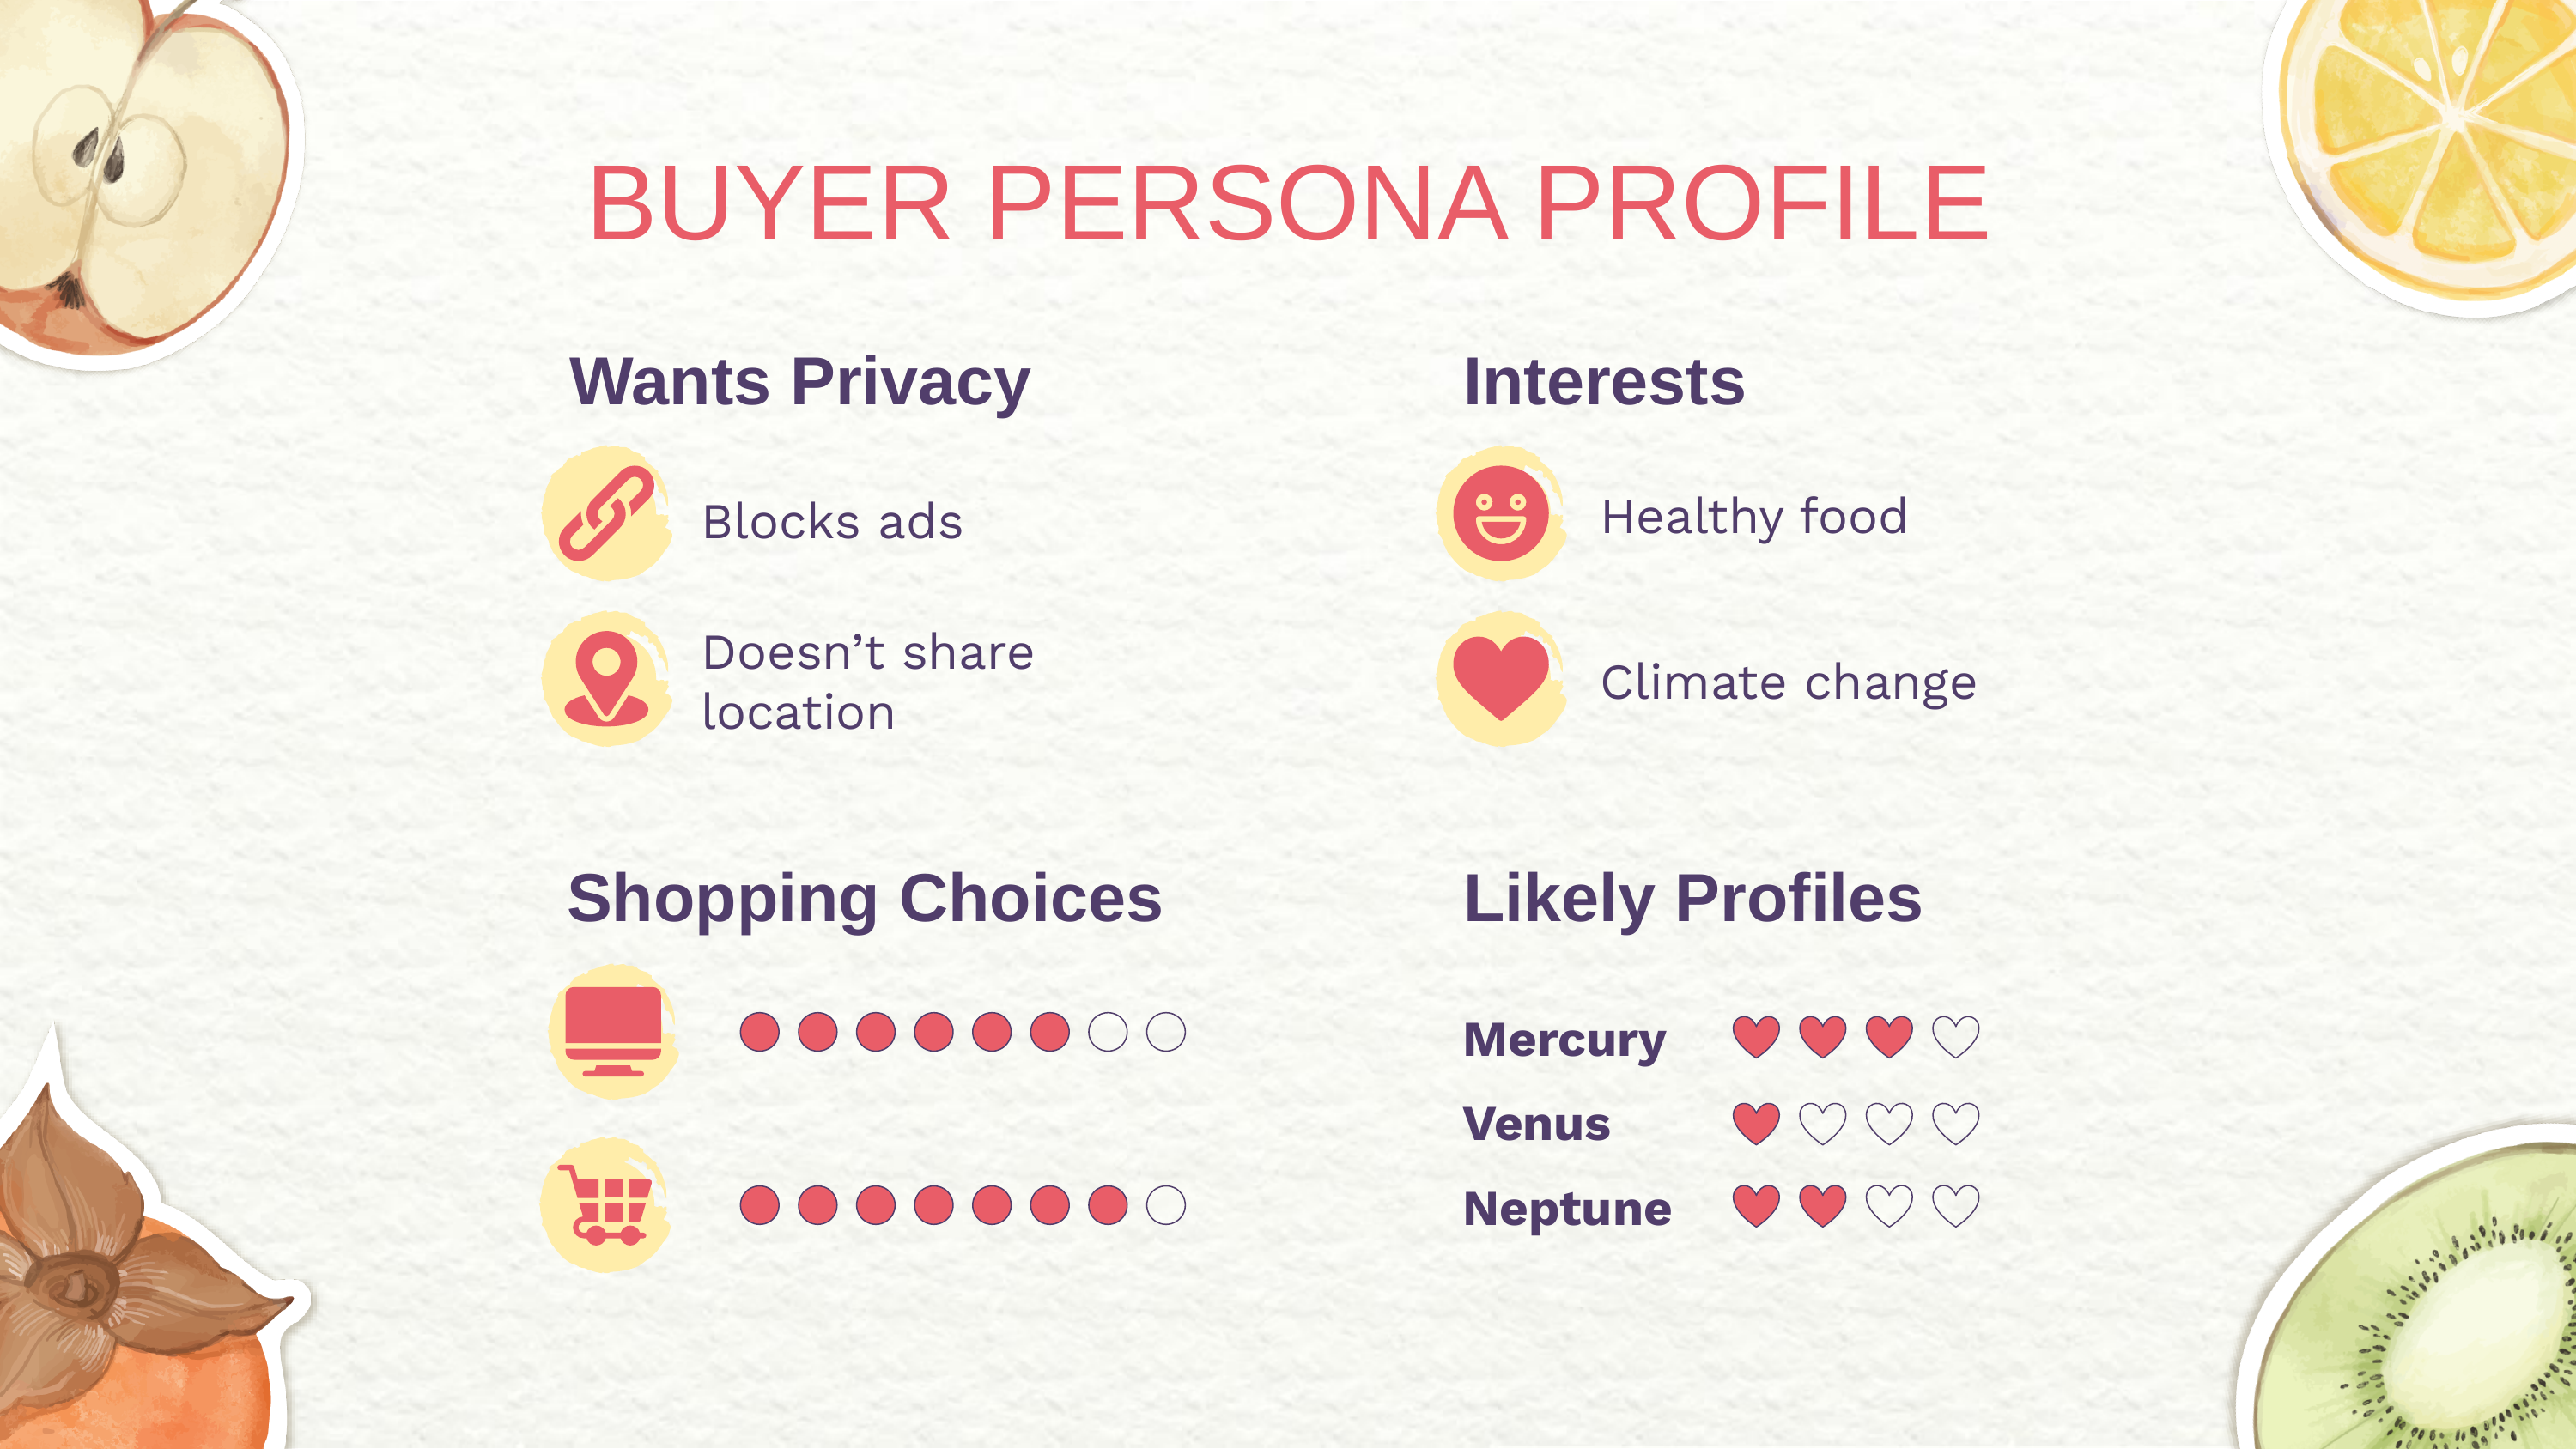

# BUYER PERSONA PROFILE
Wants Privacy
Interests

Blocks ads
Healthy food

Doesn’t share location
Climate change

Shopping Choices
Likely Profiles

Mercury

Venus

Neptune